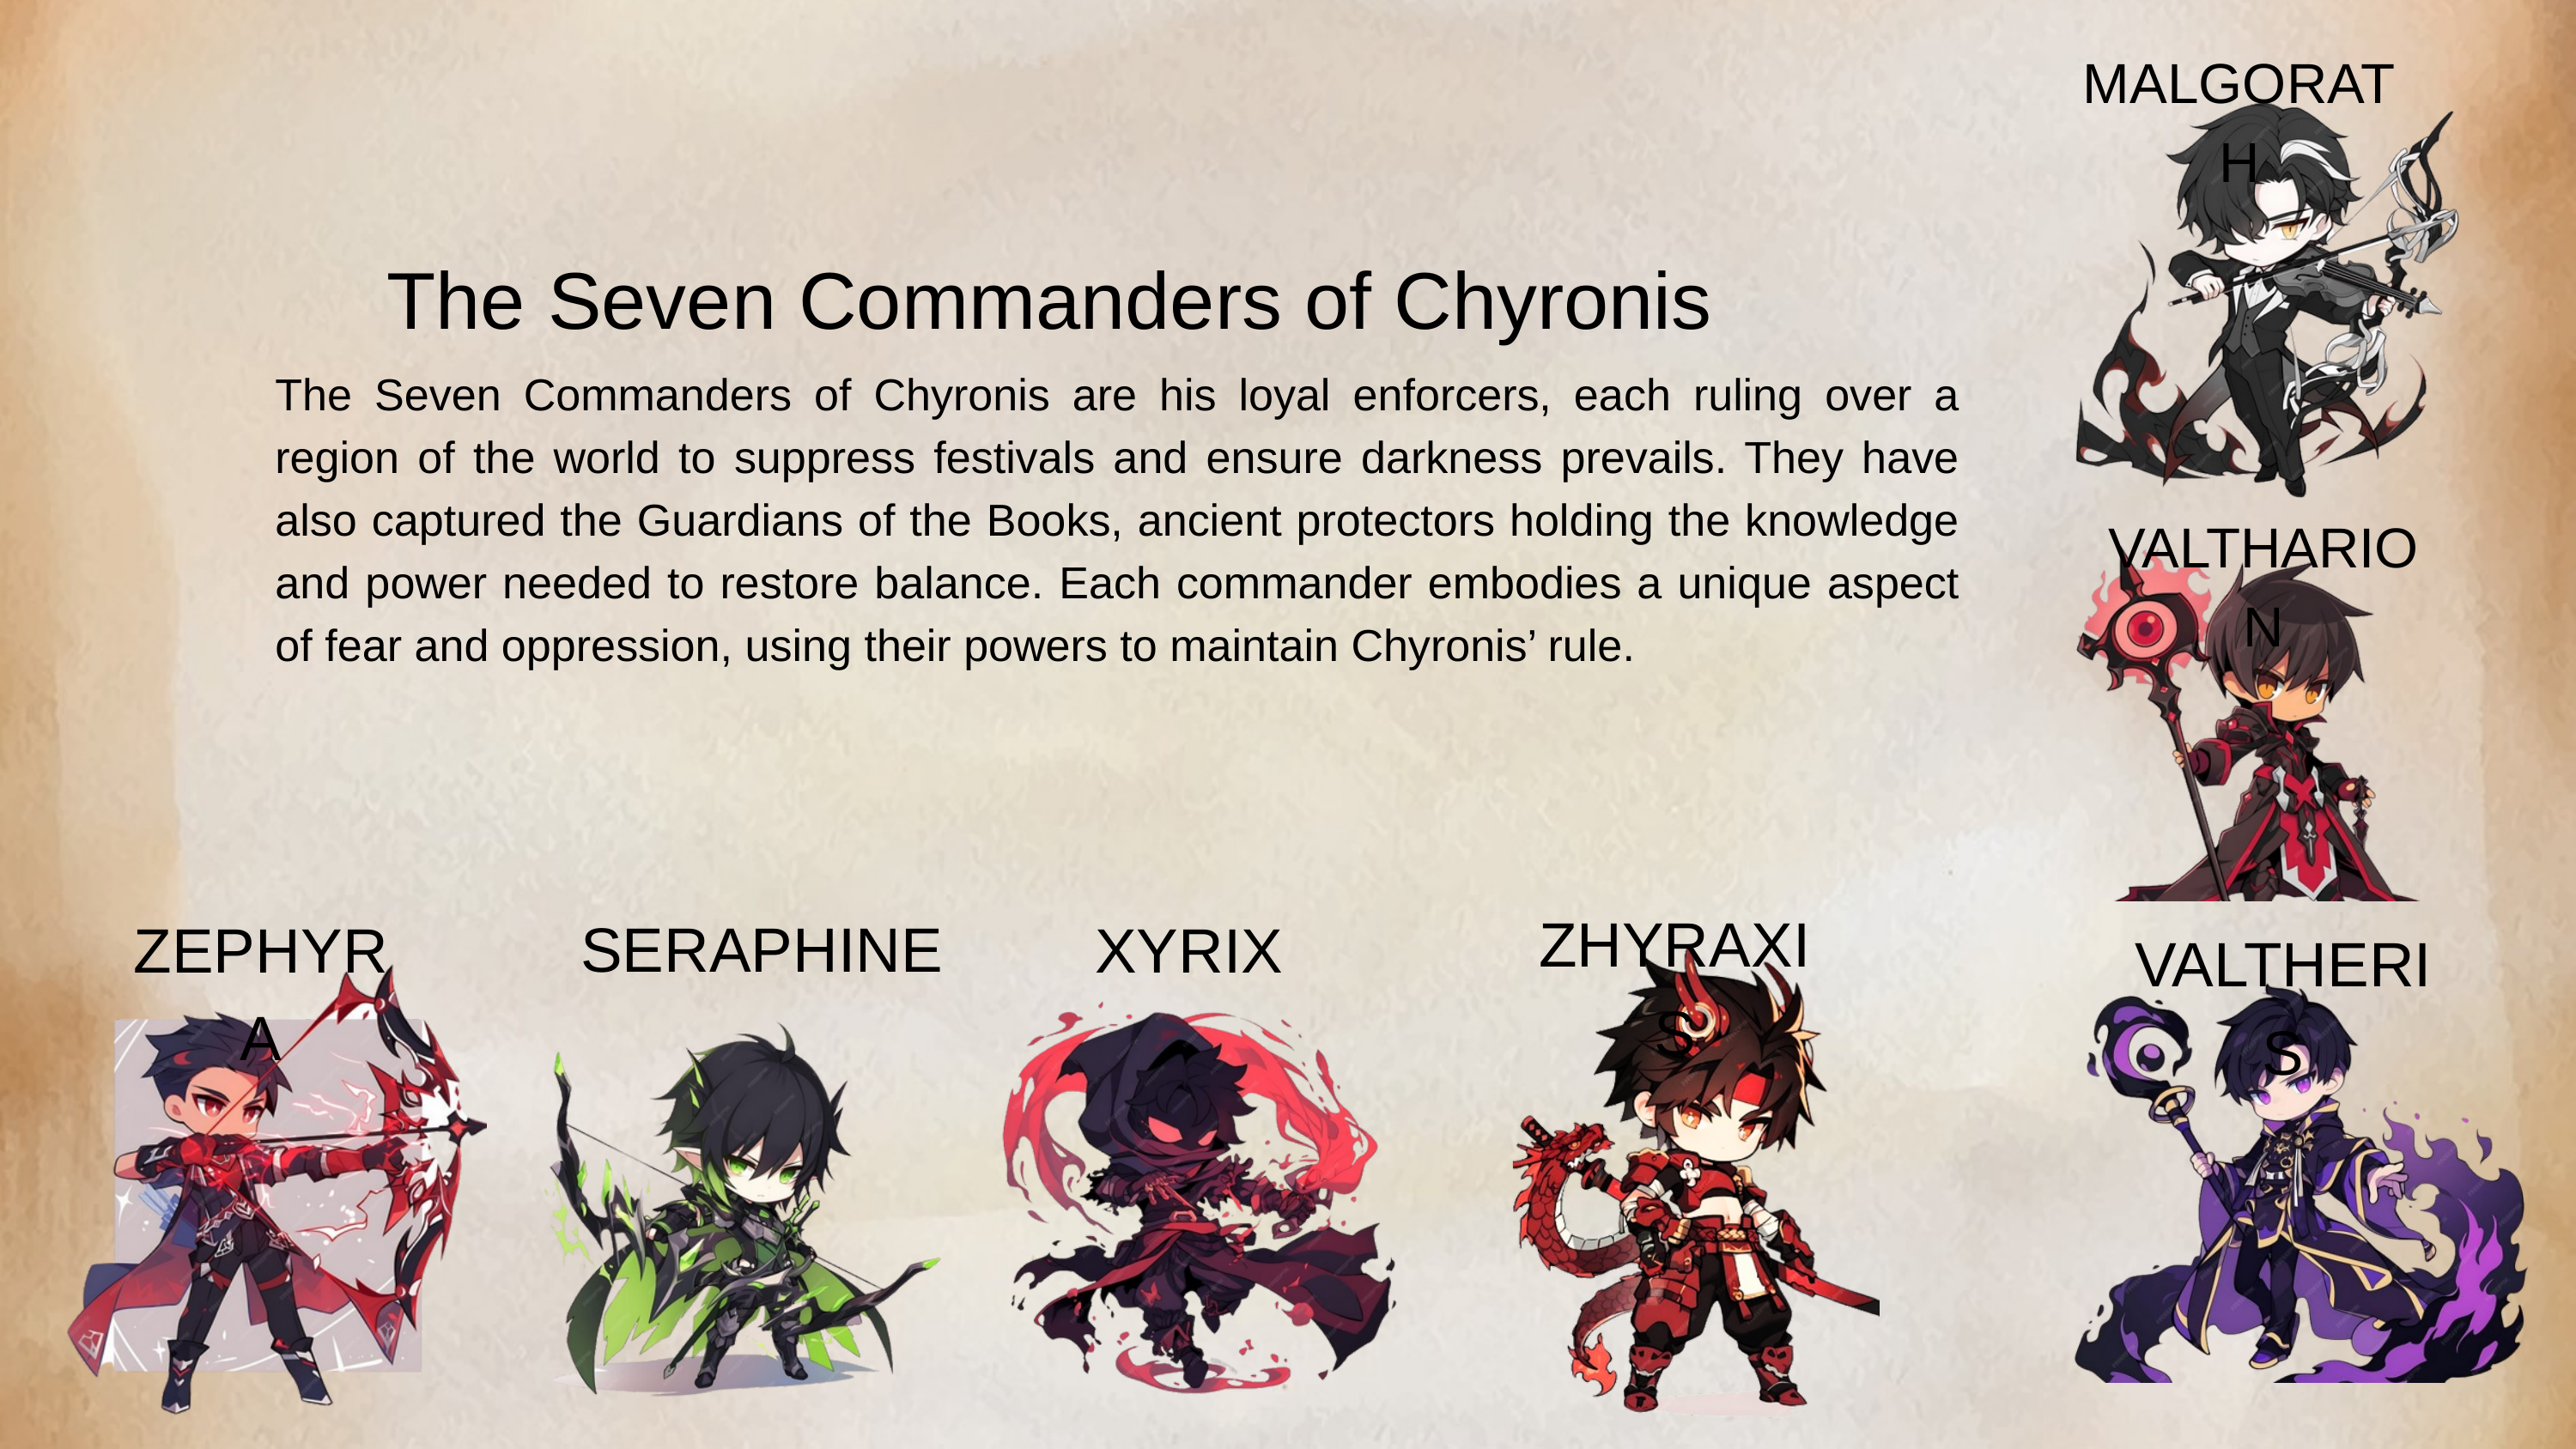

MALGORATH

The Seven Commanders of Chyronis
The Seven Commanders of Chyronis are his loyal enforcers, each ruling over a region of the world to suppress festivals and ensure darkness prevails. They have also captured the Guardians of the Books, ancient protectors holding the knowledge and power needed to restore balance. Each commander embodies a unique aspect of fear and oppression, using their powers to maintain Chyronis’ rule.
VALTHARION

ZHYRAXIS
SERAPHINE
ZEPHYRA
XYRIX
VALTHERIS